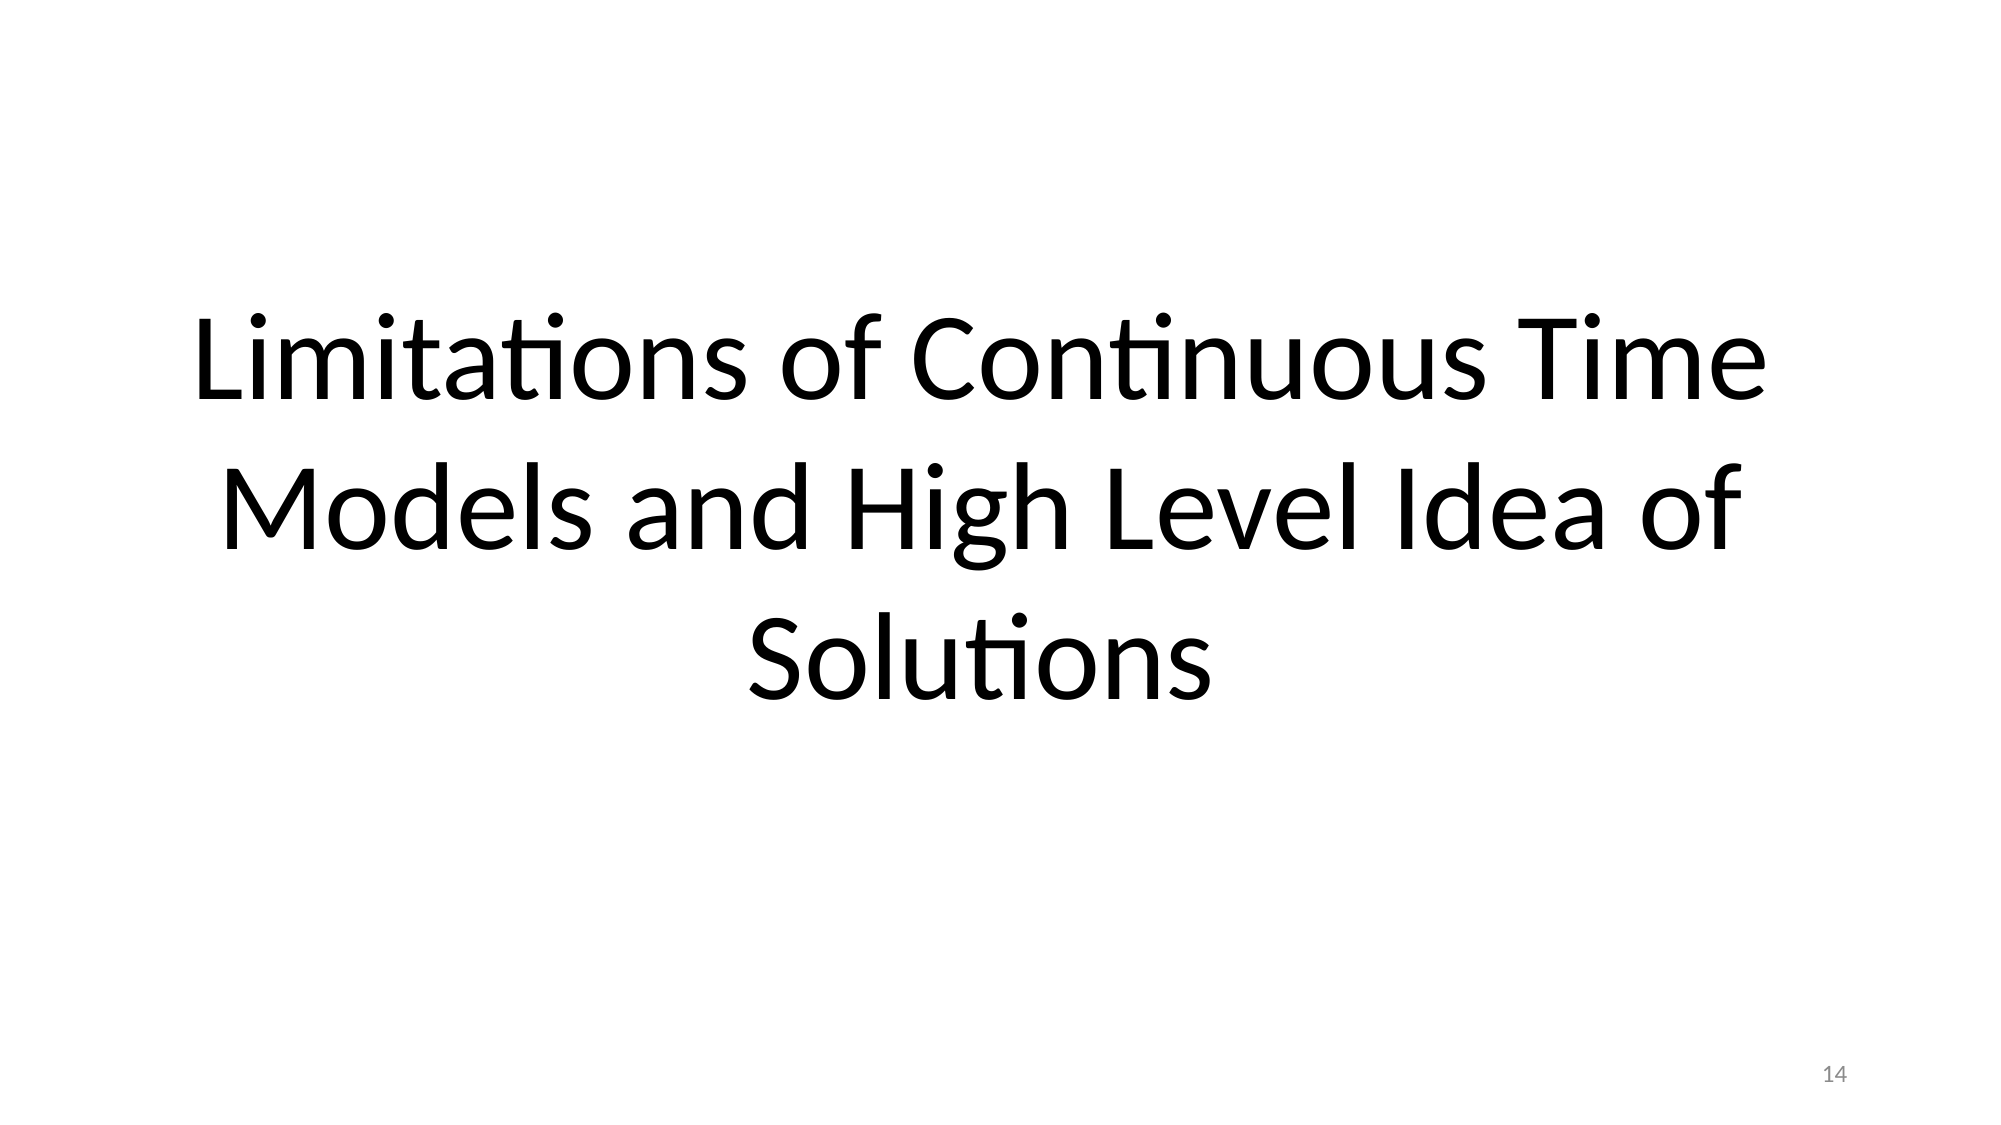

Limitations of Continuous Time Models and High Level Idea of Solutions
14